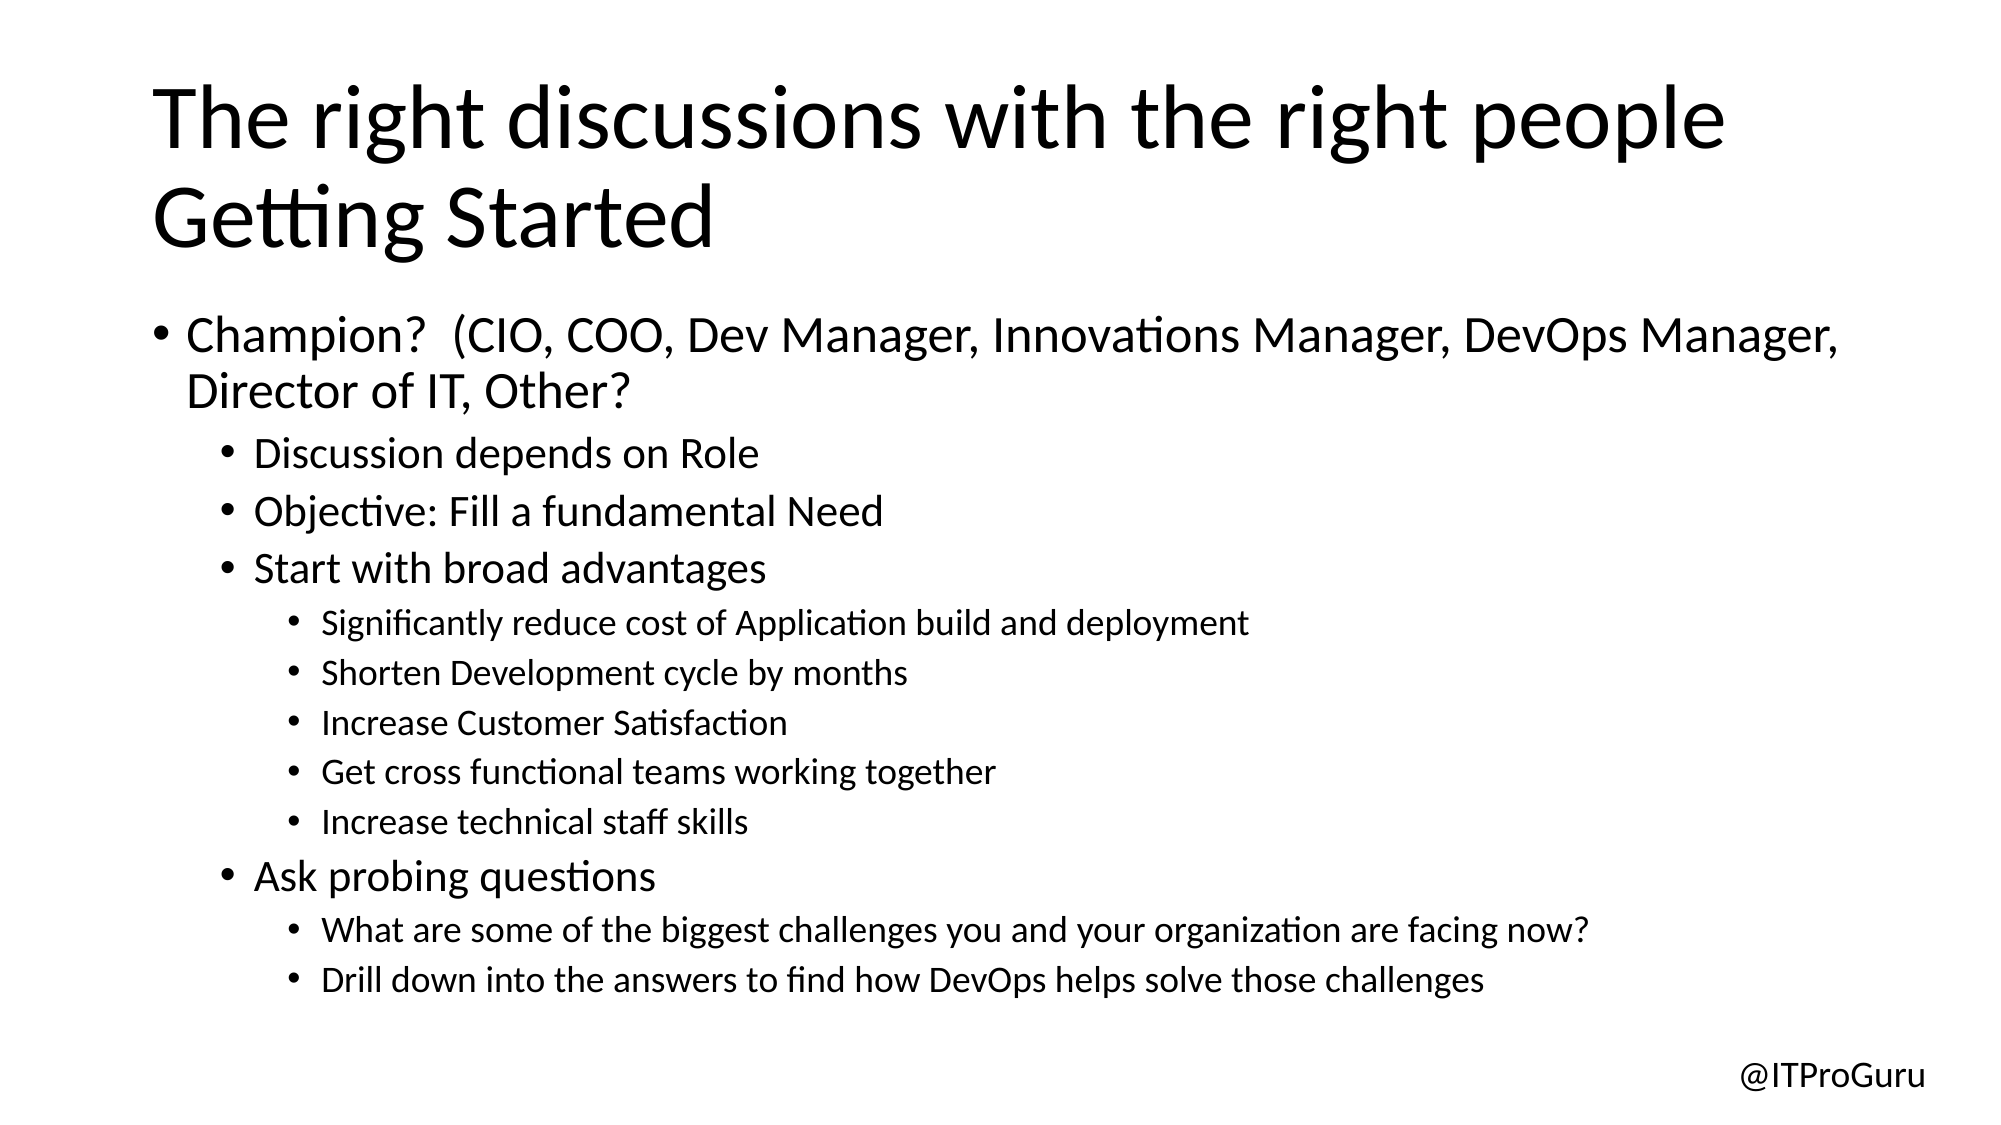

# The right discussions with the right people Getting Started
Champion?  (CIO, COO, Dev Manager, Innovations Manager, DevOps Manager, Director of IT, Other?
Discussion depends on Role
Objective: Fill a fundamental Need
Start with broad advantages
Significantly reduce cost of Application build and deployment
Shorten Development cycle by months
Increase Customer Satisfaction
Get cross functional teams working together
Increase technical staff skills
Ask probing questions
What are some of the biggest challenges you and your organization are facing now?
Drill down into the answers to find how DevOps helps solve those challenges